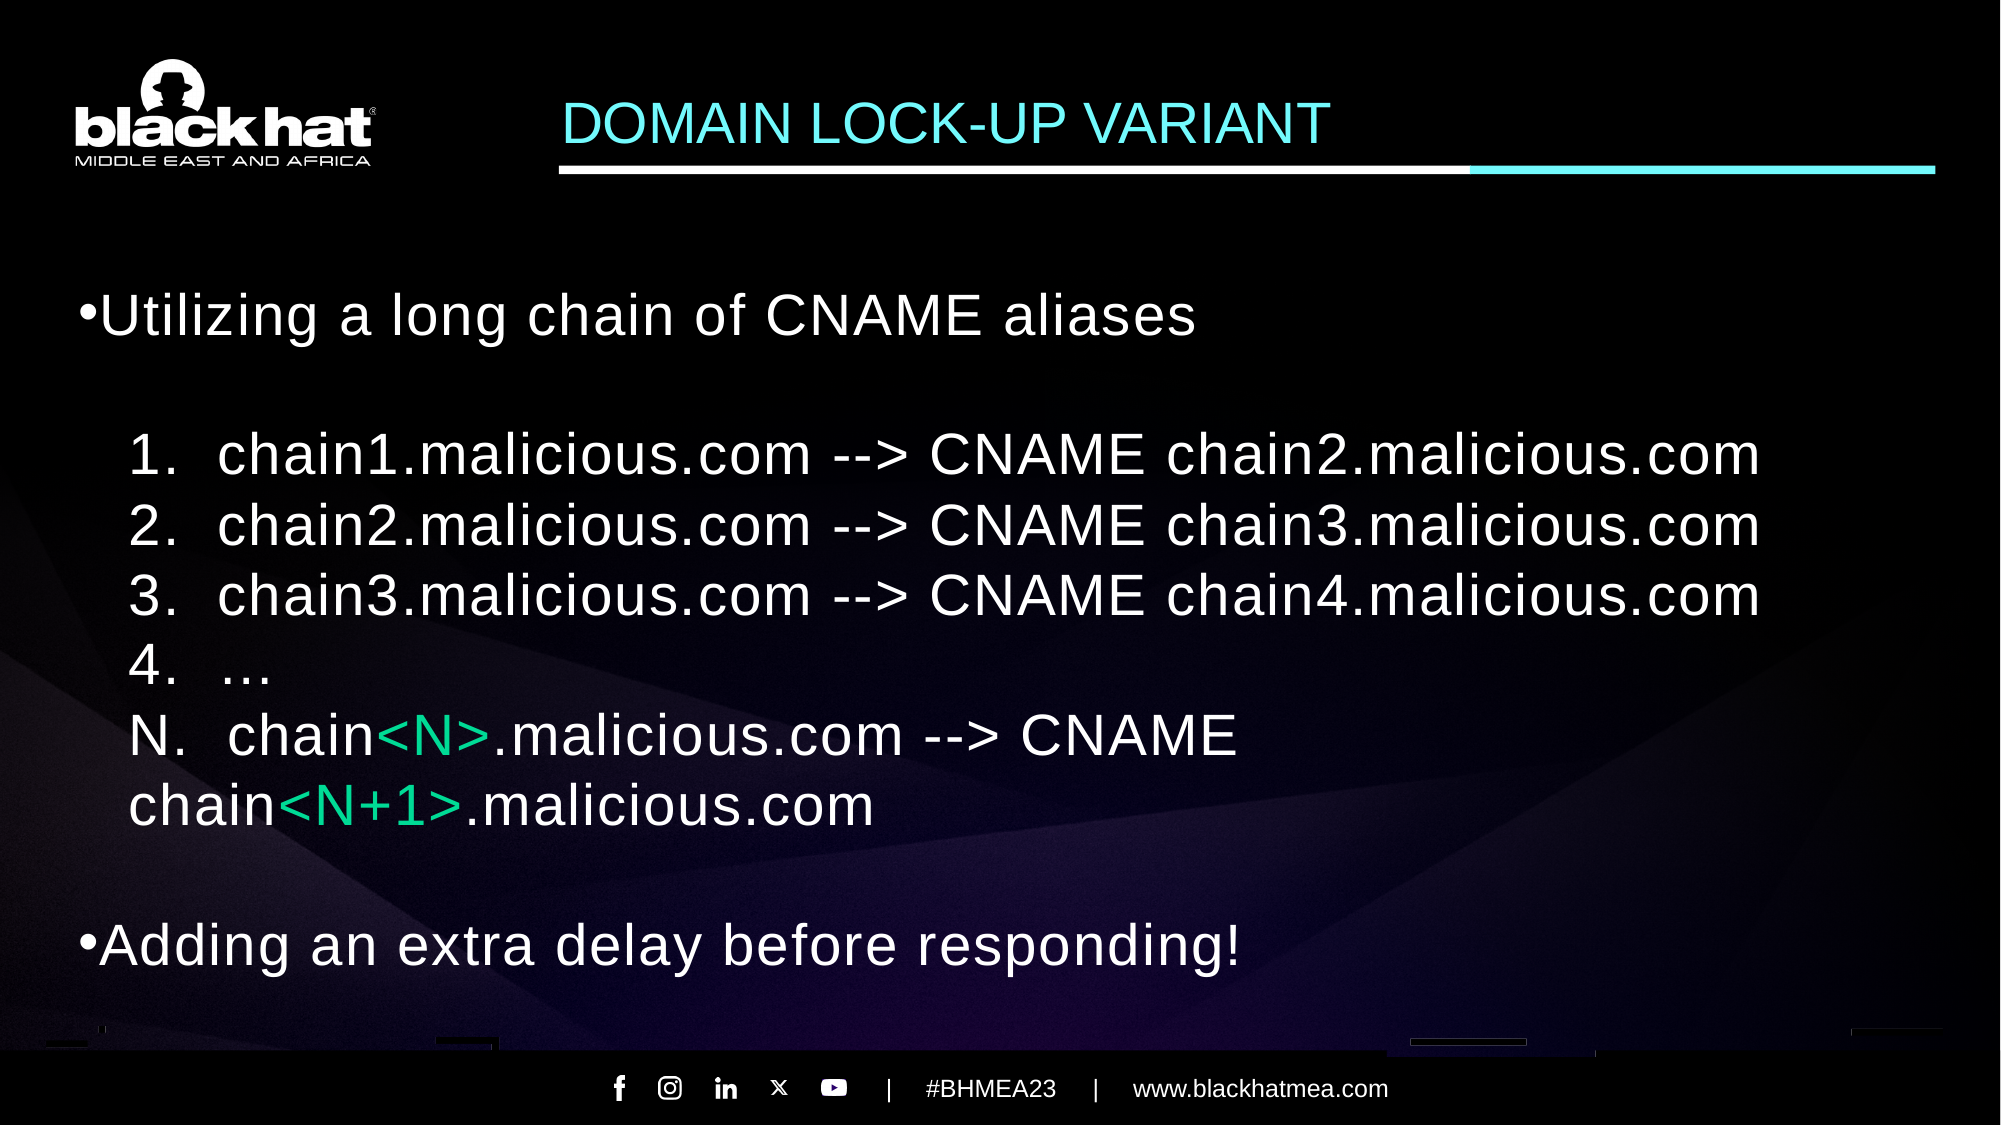

DOMAIN LOCK-UP VARIANT

Utilizing a long chain of CNAME aliases

1.  chain1.malicious.com --> CNAME chain2.malicious.com
2.  chain2.malicious.com --> CNAME chain3.malicious.com
3.  chain3.malicious.com --> CNAME chain4.malicious.com
4.  …
N.  chain<N>.malicious.com --> CNAME chain<N+1>.malicious.com

Adding an extra delay before responding!